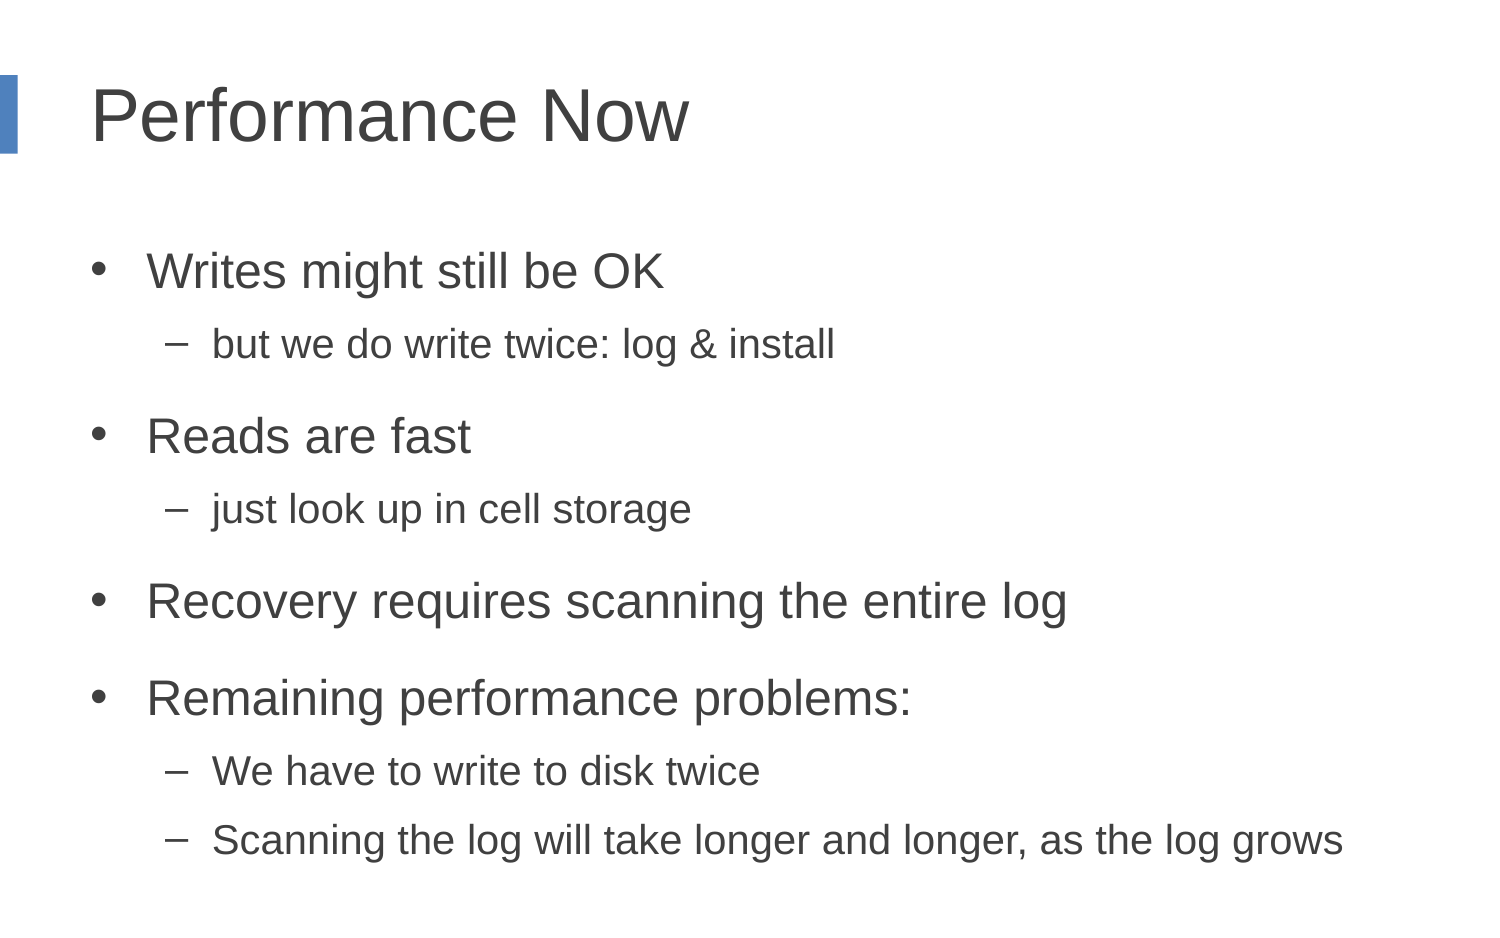

# Performance Now
Writes might still be OK
but we do write twice: log & install
Reads are fast
just look up in cell storage
Recovery requires scanning the entire log
Remaining performance problems:
We have to write to disk twice
Scanning the log will take longer and longer, as the log grows